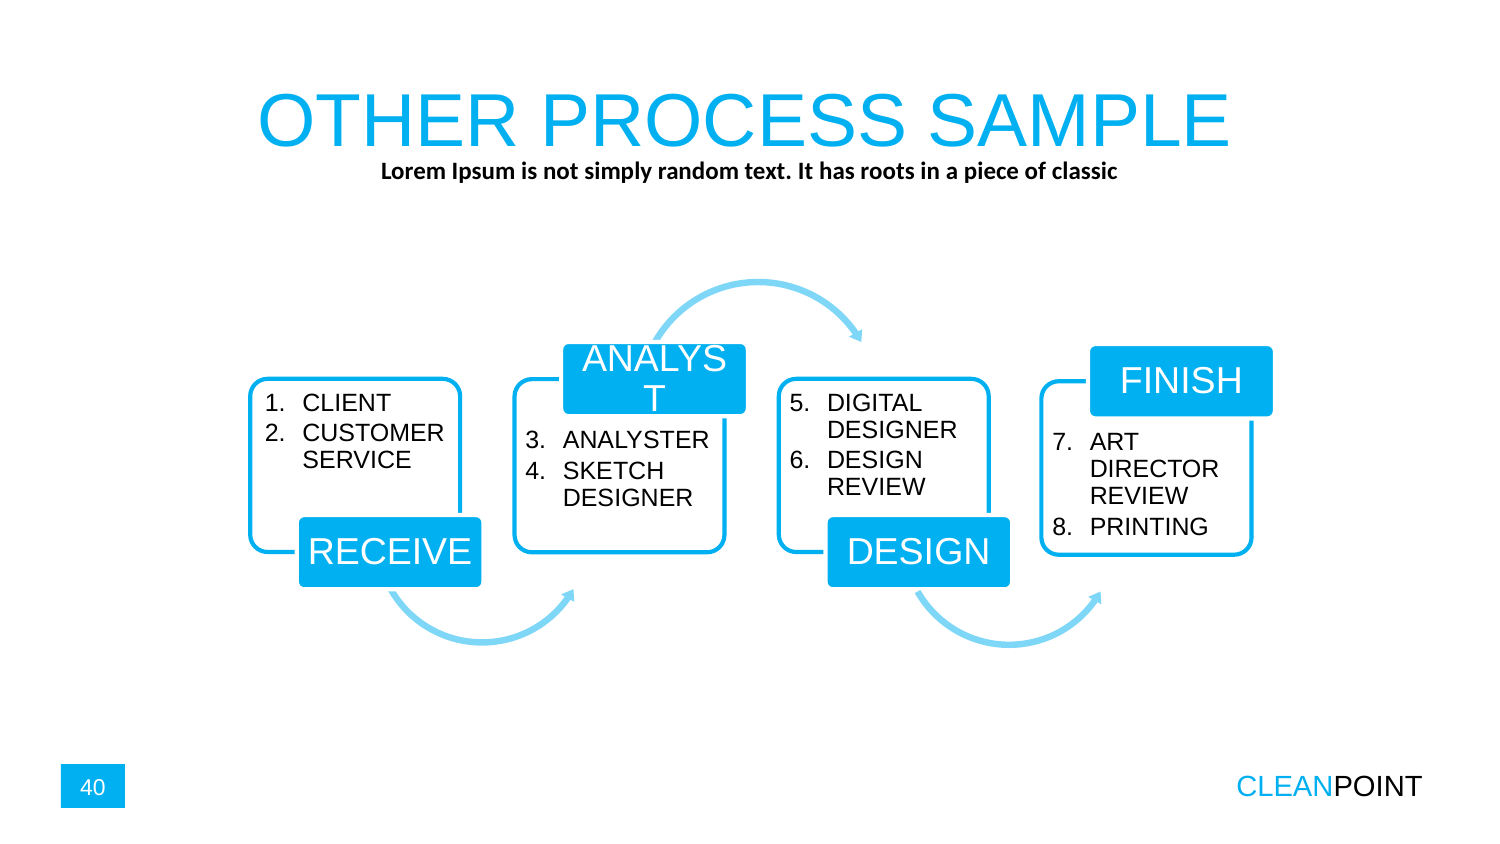

# OTHER PROCESS SAMPLE
Lorem Ipsum is not simply random text. It has roots in a piece of classic

ANALYST
ANALYSTER
SKETCH DESIGNER
FINISH
ART DIRECTOR REVIEW
PRINTING
CLIENT
CUSTOMER SERVICE

RECEIVE
DIGITAL DESIGNER
DESIGN REVIEW
DESIGN

CLEANPOINT
40